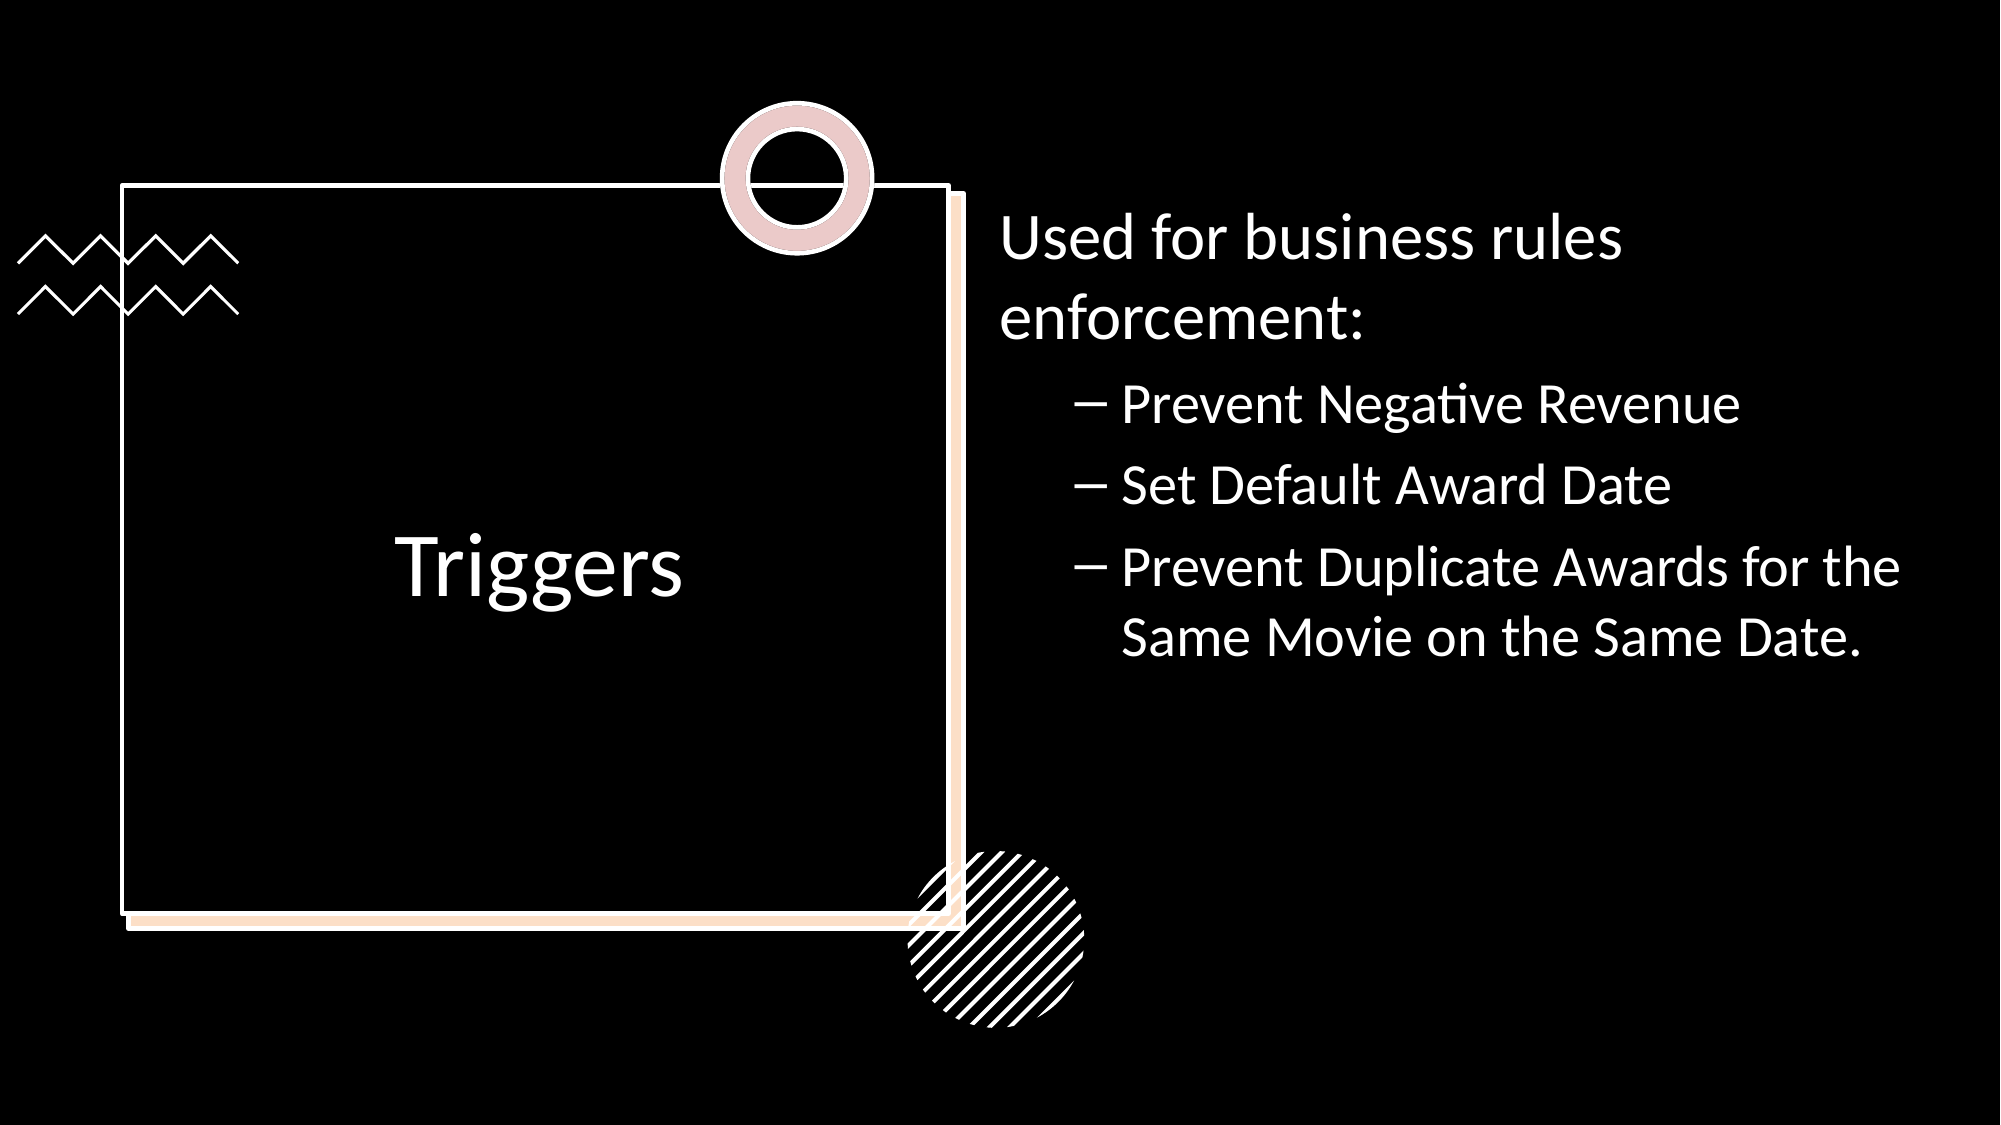

Used for business rules enforcement:
Prevent Negative Revenue
Set Default Award Date
Prevent Duplicate Awards for the Same Movie on the Same Date.

# Triggers